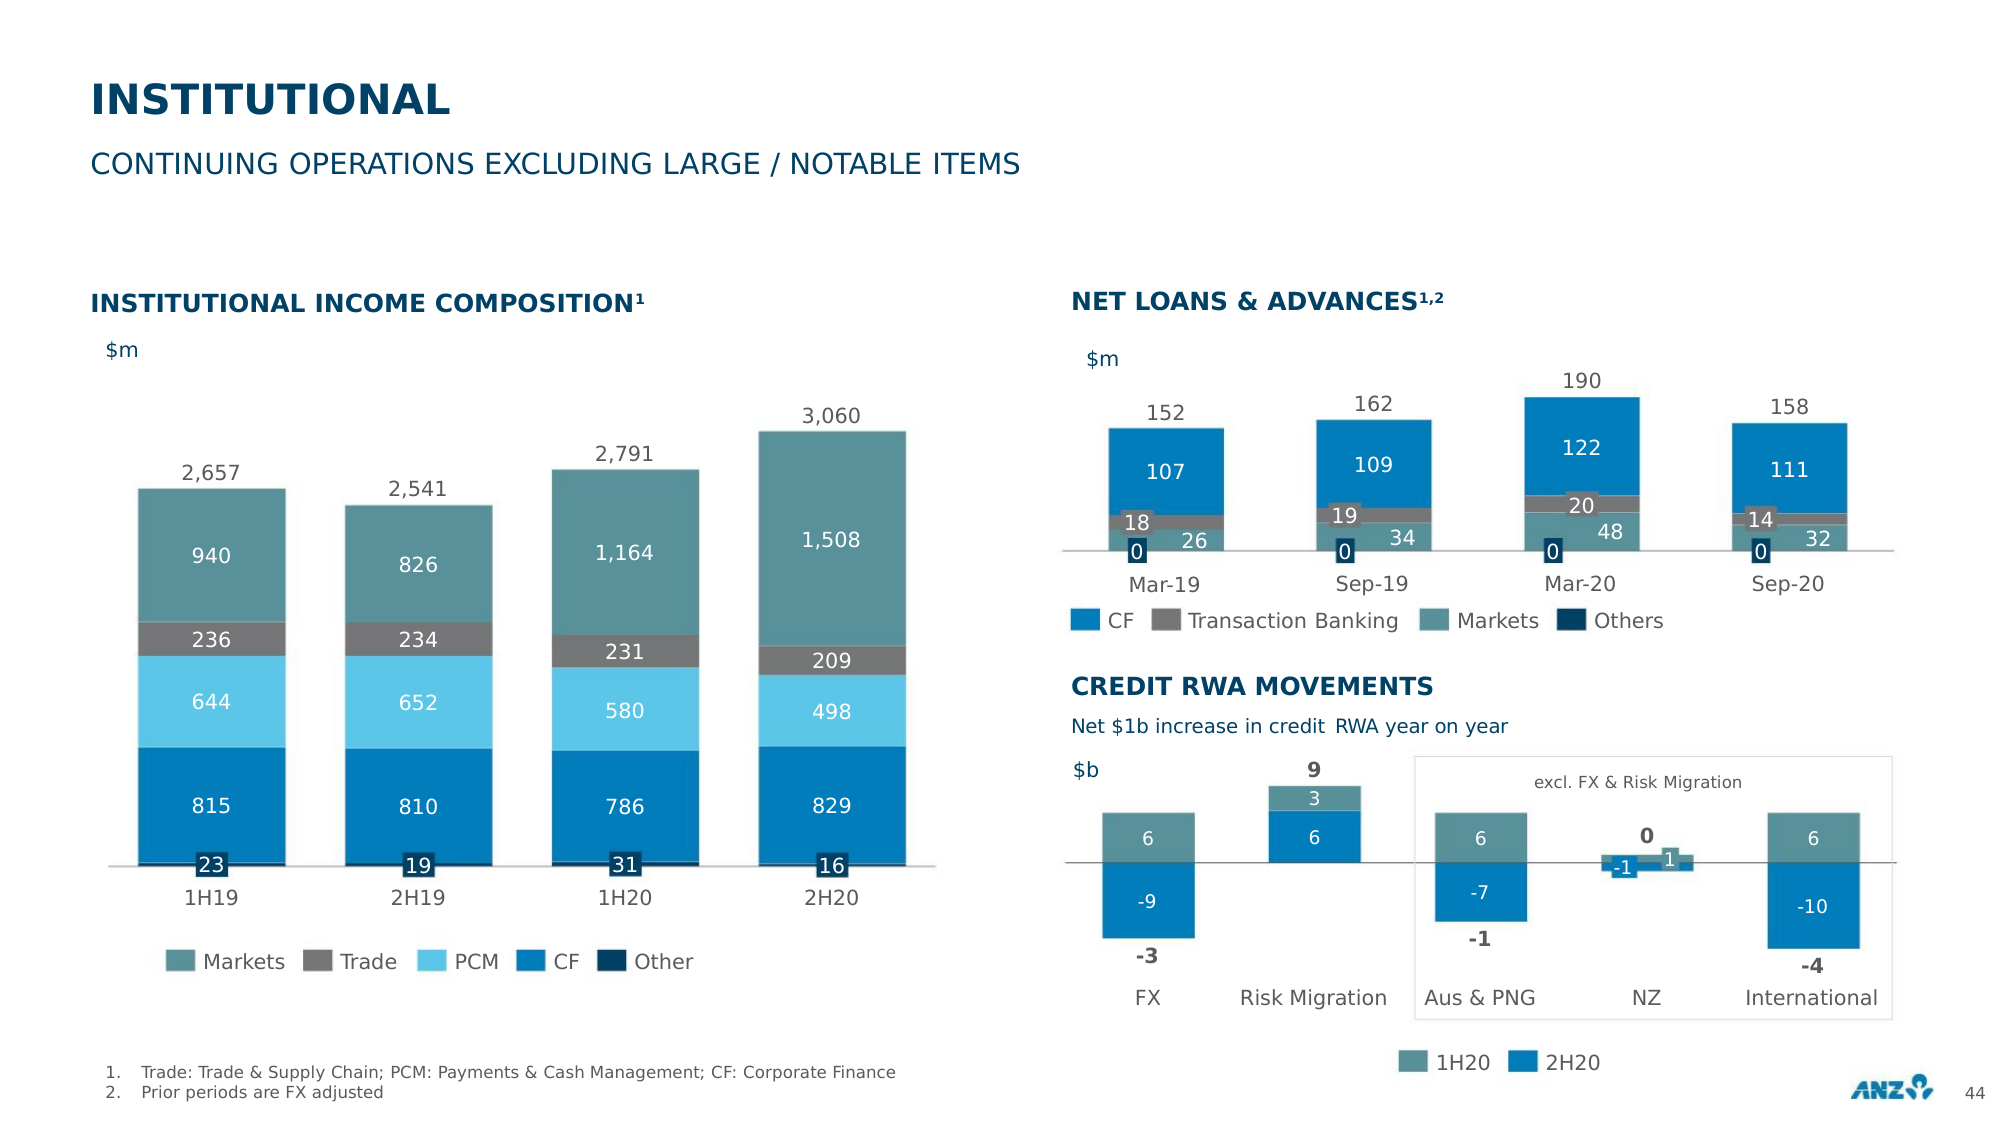

INSTITUTIONAL
CONTINUING OPERATIONS EXCLUDING LARGE / NOTABLE ITEMS
NET LOANS & ADVANCES1,2
INSTITUTIONAL INCOME COMPOSITION1
$m
$m
190
162
158
111
152
107
3,060
122
20
2,791
109
19
2,657
940
2,541
826
14
18
48
34
32
1,508
26
Mar-19
CF Transaction Banking
0
0
0
0
1,164
Sep-19
Mar-20
Others
Sep-20
Markets
236
644
234
652
231
580
209
498
CREDIT RWA MOVEMENTS
Net $1b increase in credit RWA year on year
$b
9
excl. FX & Risk Migration
3
815
829
810
786
0
6
6
6
6
1
31
23
19
16
-1
-7
1H19
2H19
1H20
2H20
-9
-10
-1
-3
Markets
Trade
PCM
CF
Other
-4
FX
Risk Migration
Aus & PNG
1H20
NZ
International
2H20
1. Trade: Trade & Supply Chain; PCM: Payments & Cash Management; CF: Corporate Finance
2. Prior periods are FX adjusted
44